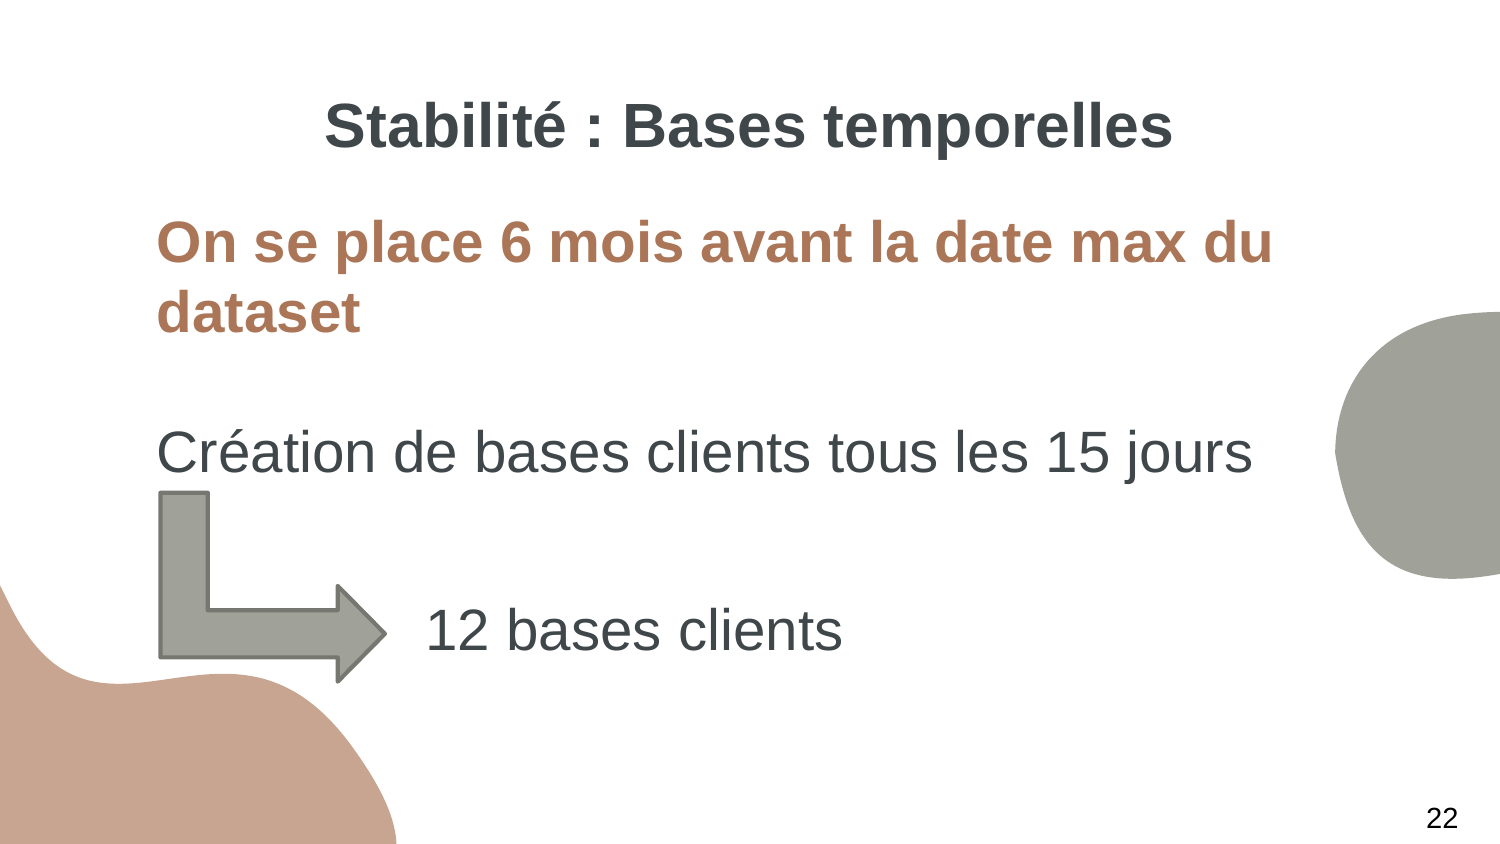

# Stabilité : Bases temporelles
On se place 6 mois avant la date max du dataset

Création de bases clients tous les 15 jours

12 bases clients
22